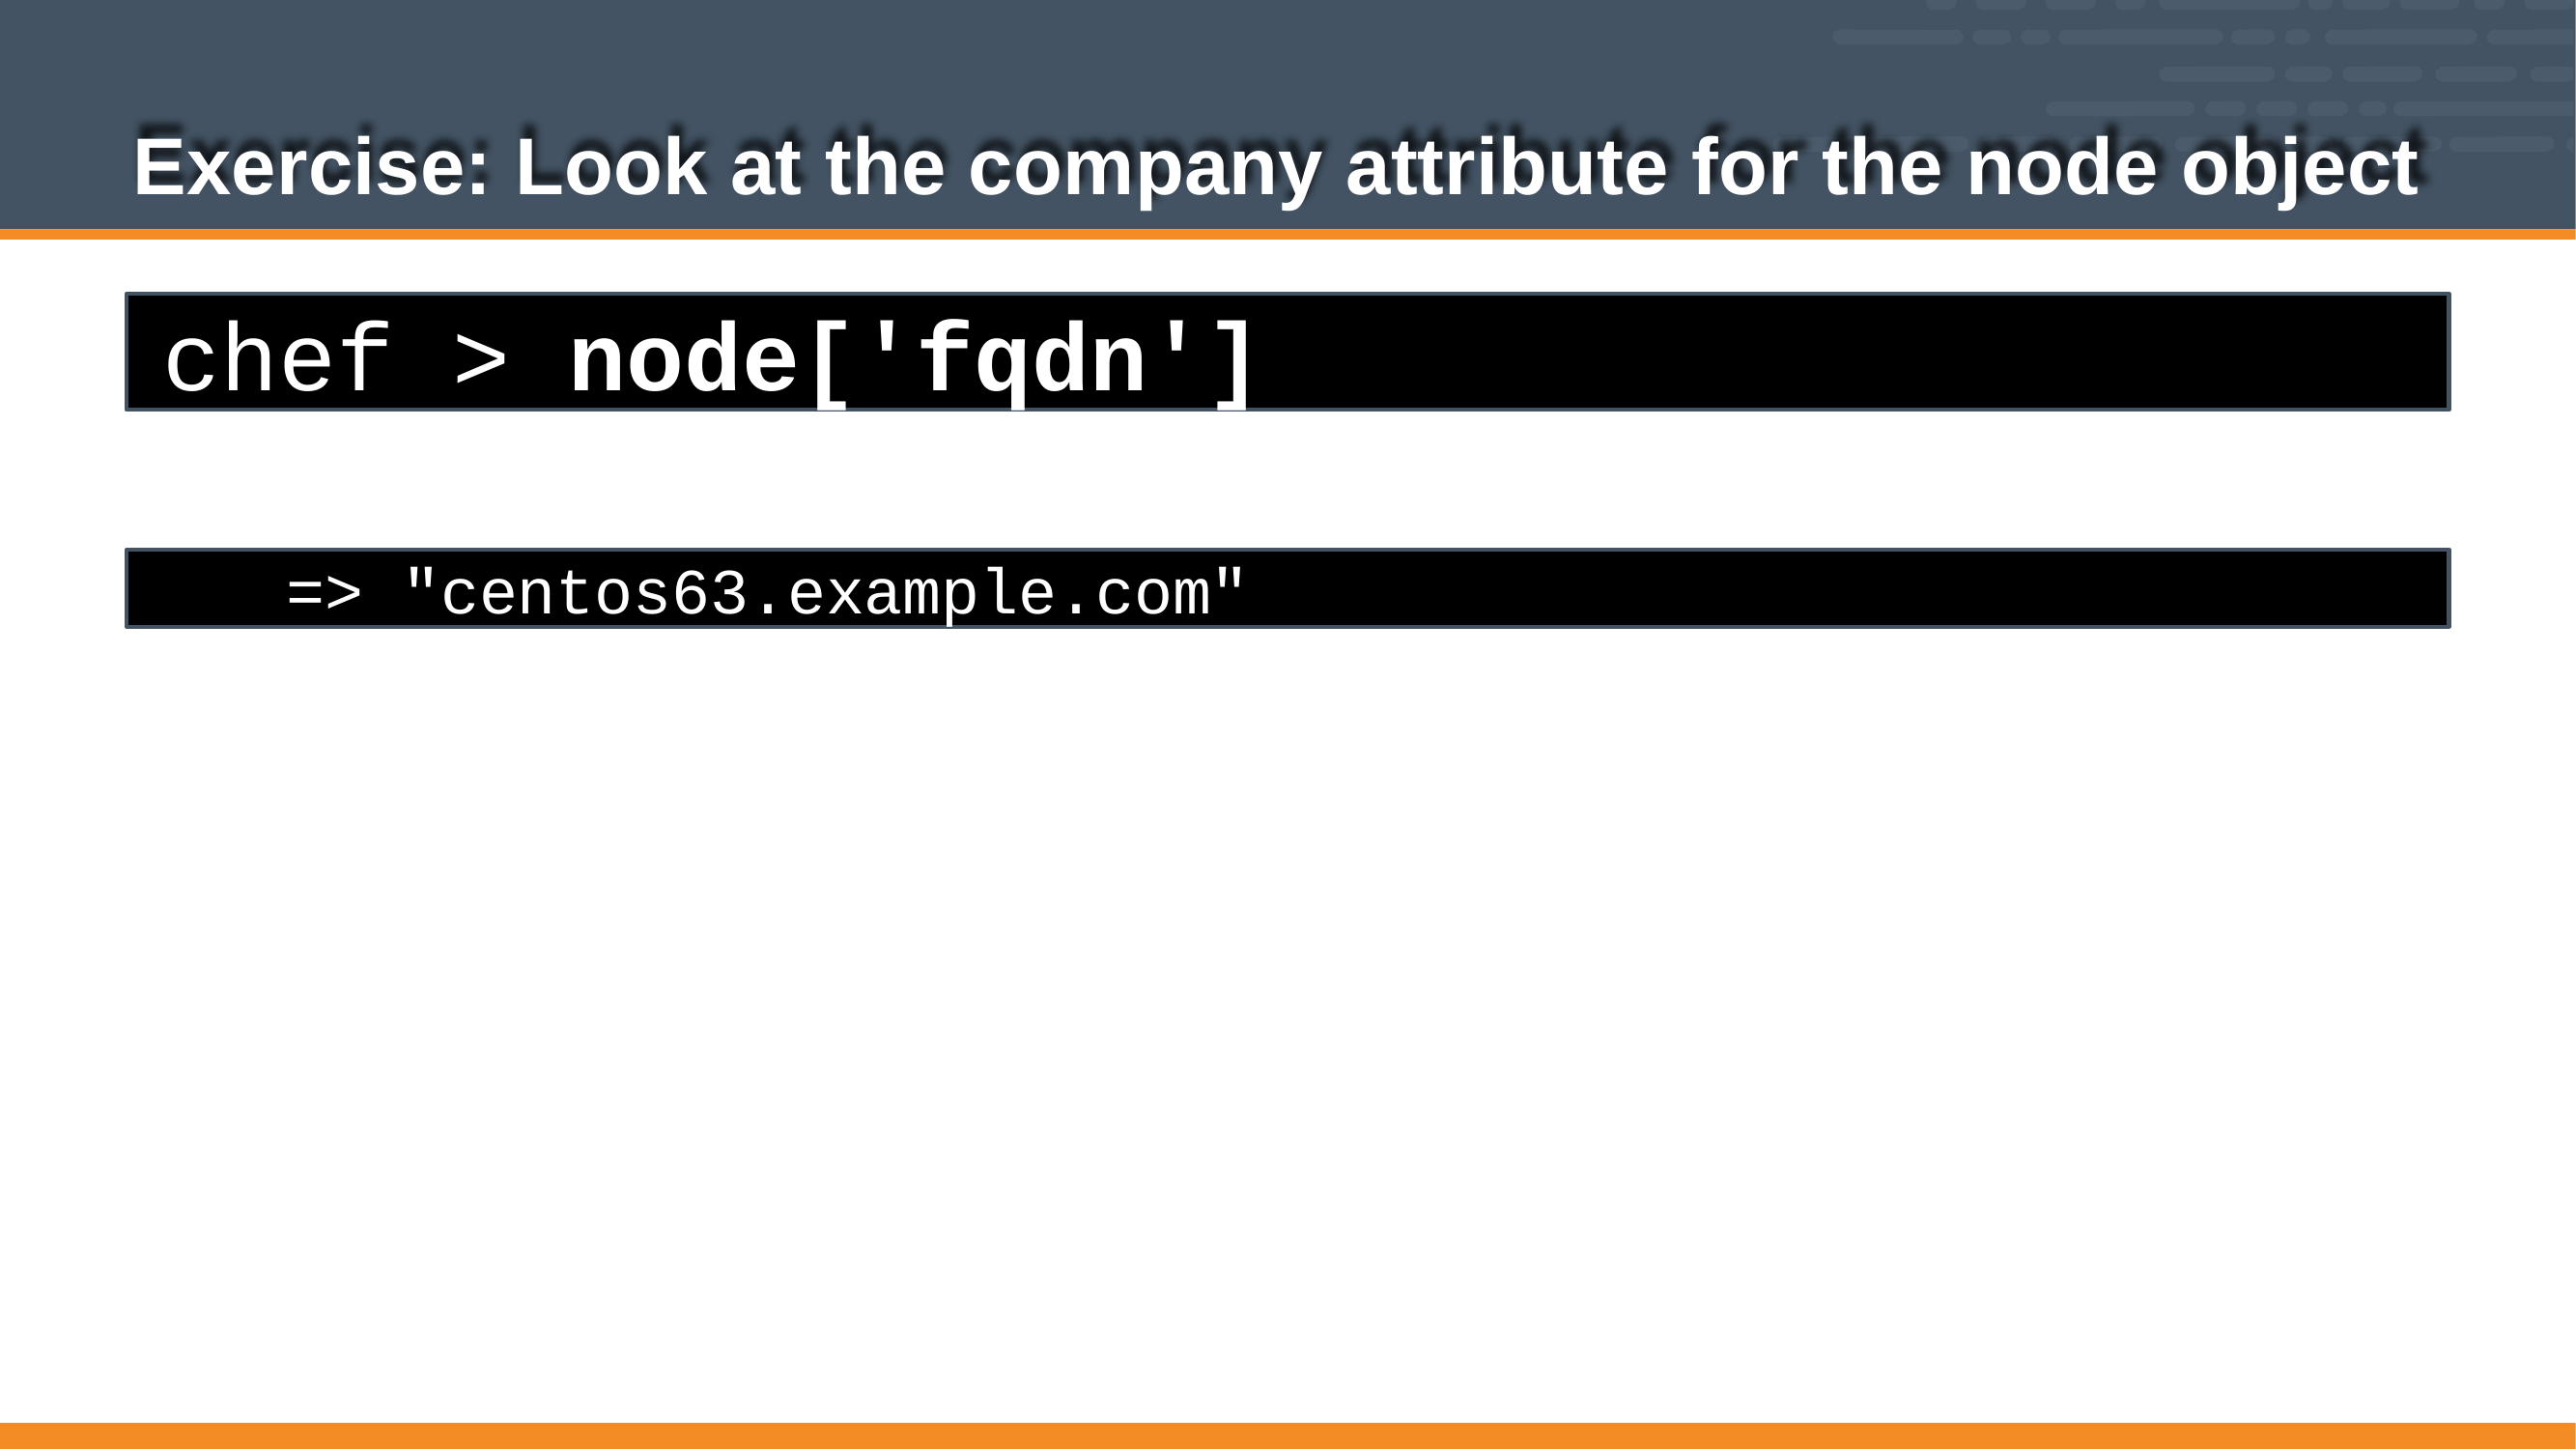

# Exercise: Look at the company attribute for the node object

chef > node['fqdn']
=> "centos63.example.com"